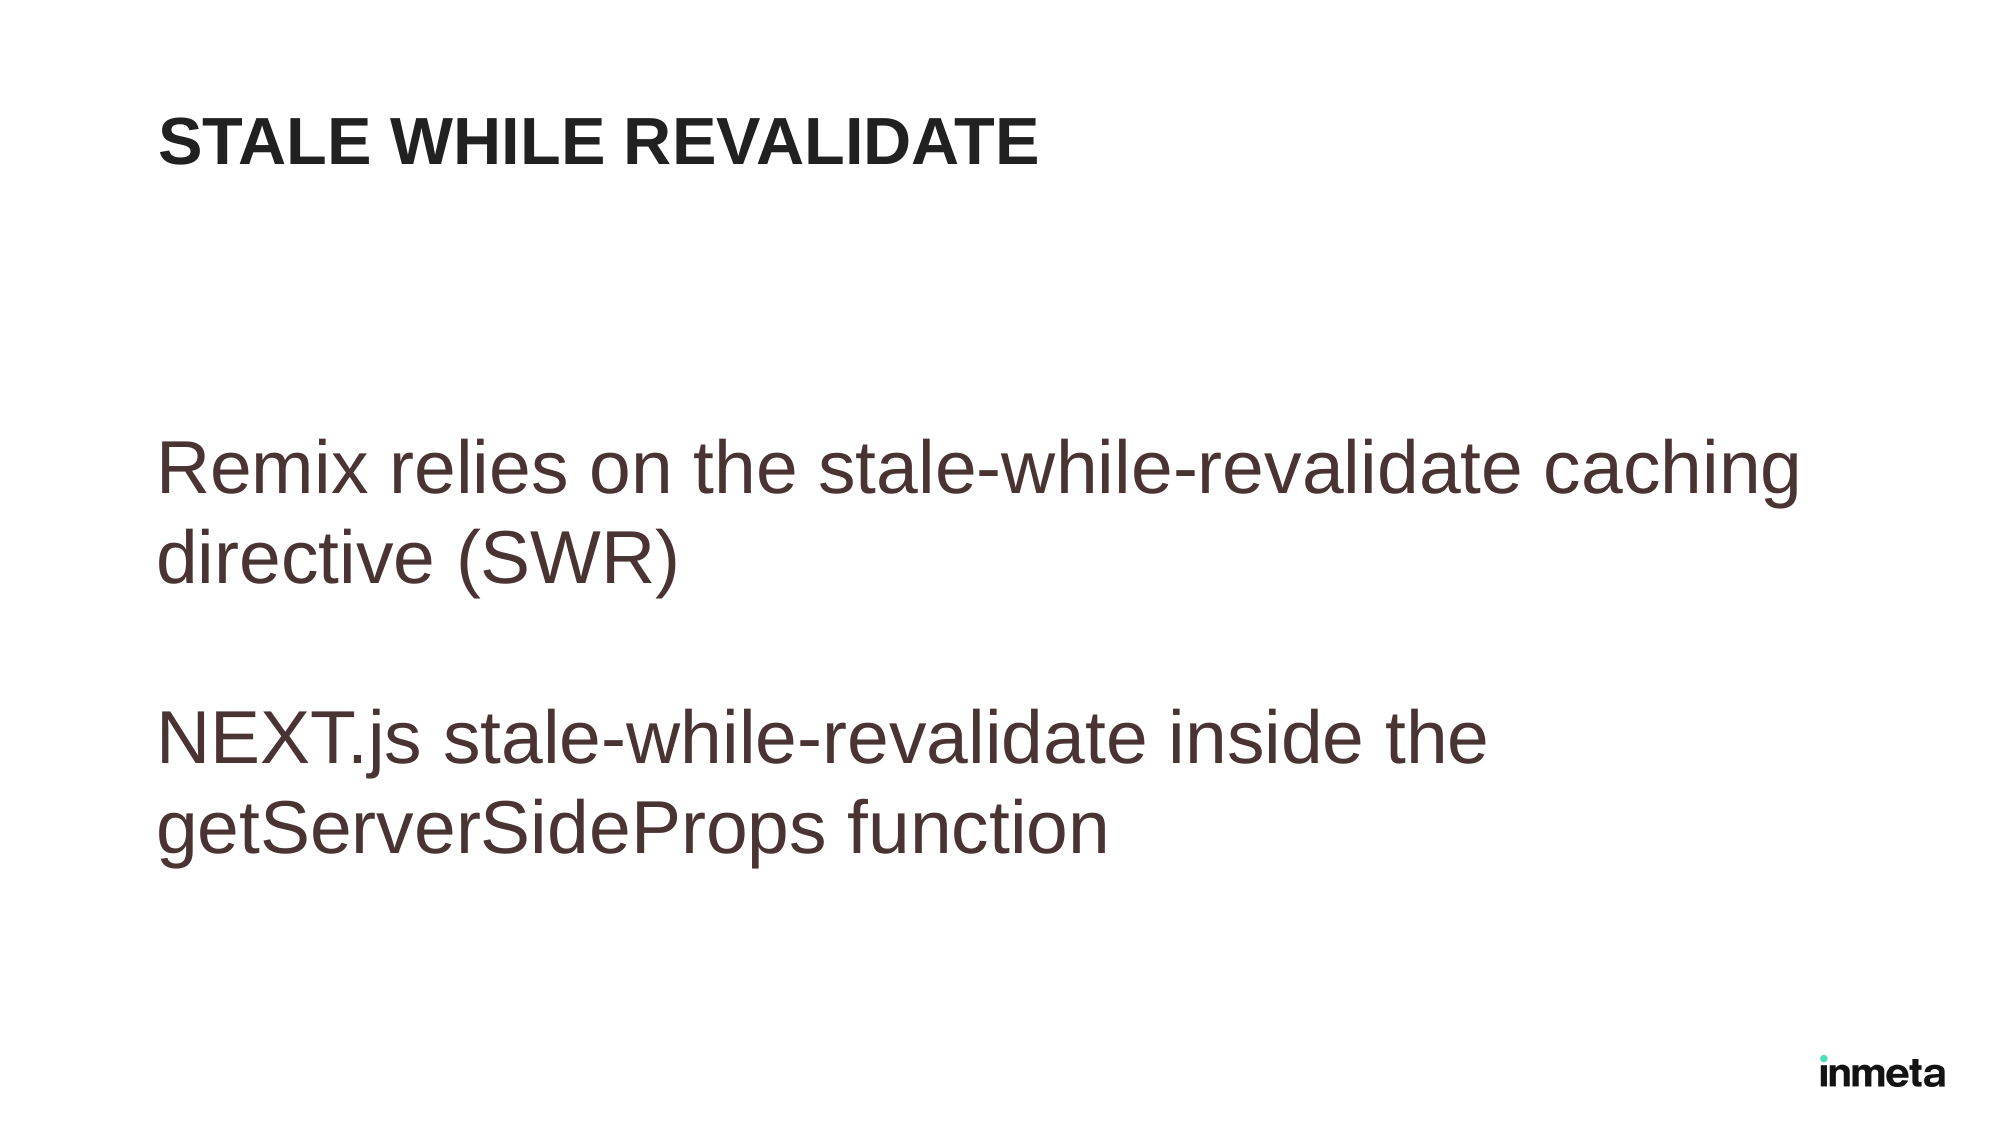

# Stale while revalidate
Remix relies on the stale-while-revalidate caching directive (SWR)

NEXT.js stale-while-revalidate inside the getServerSideProps function